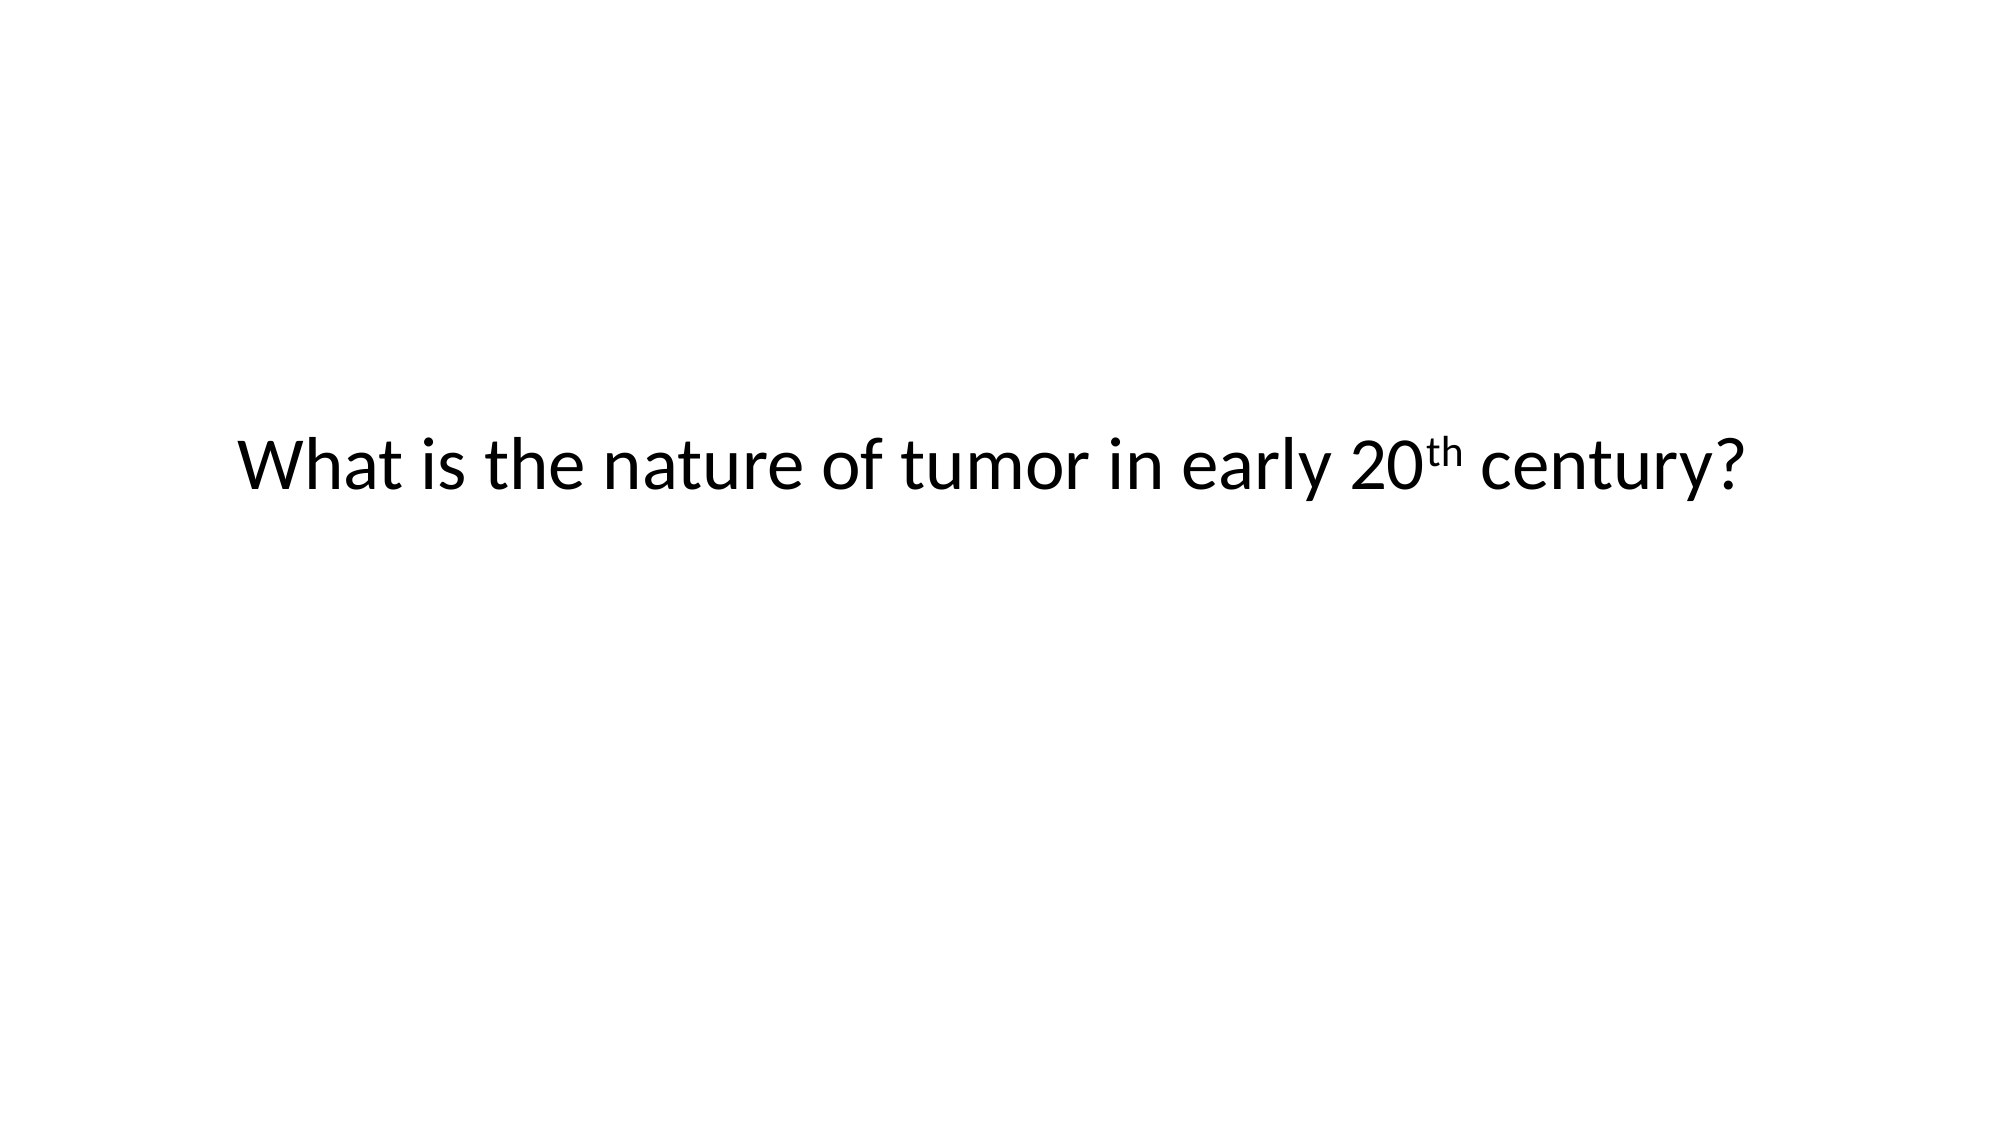

What is the nature of tumor in early 20th century?